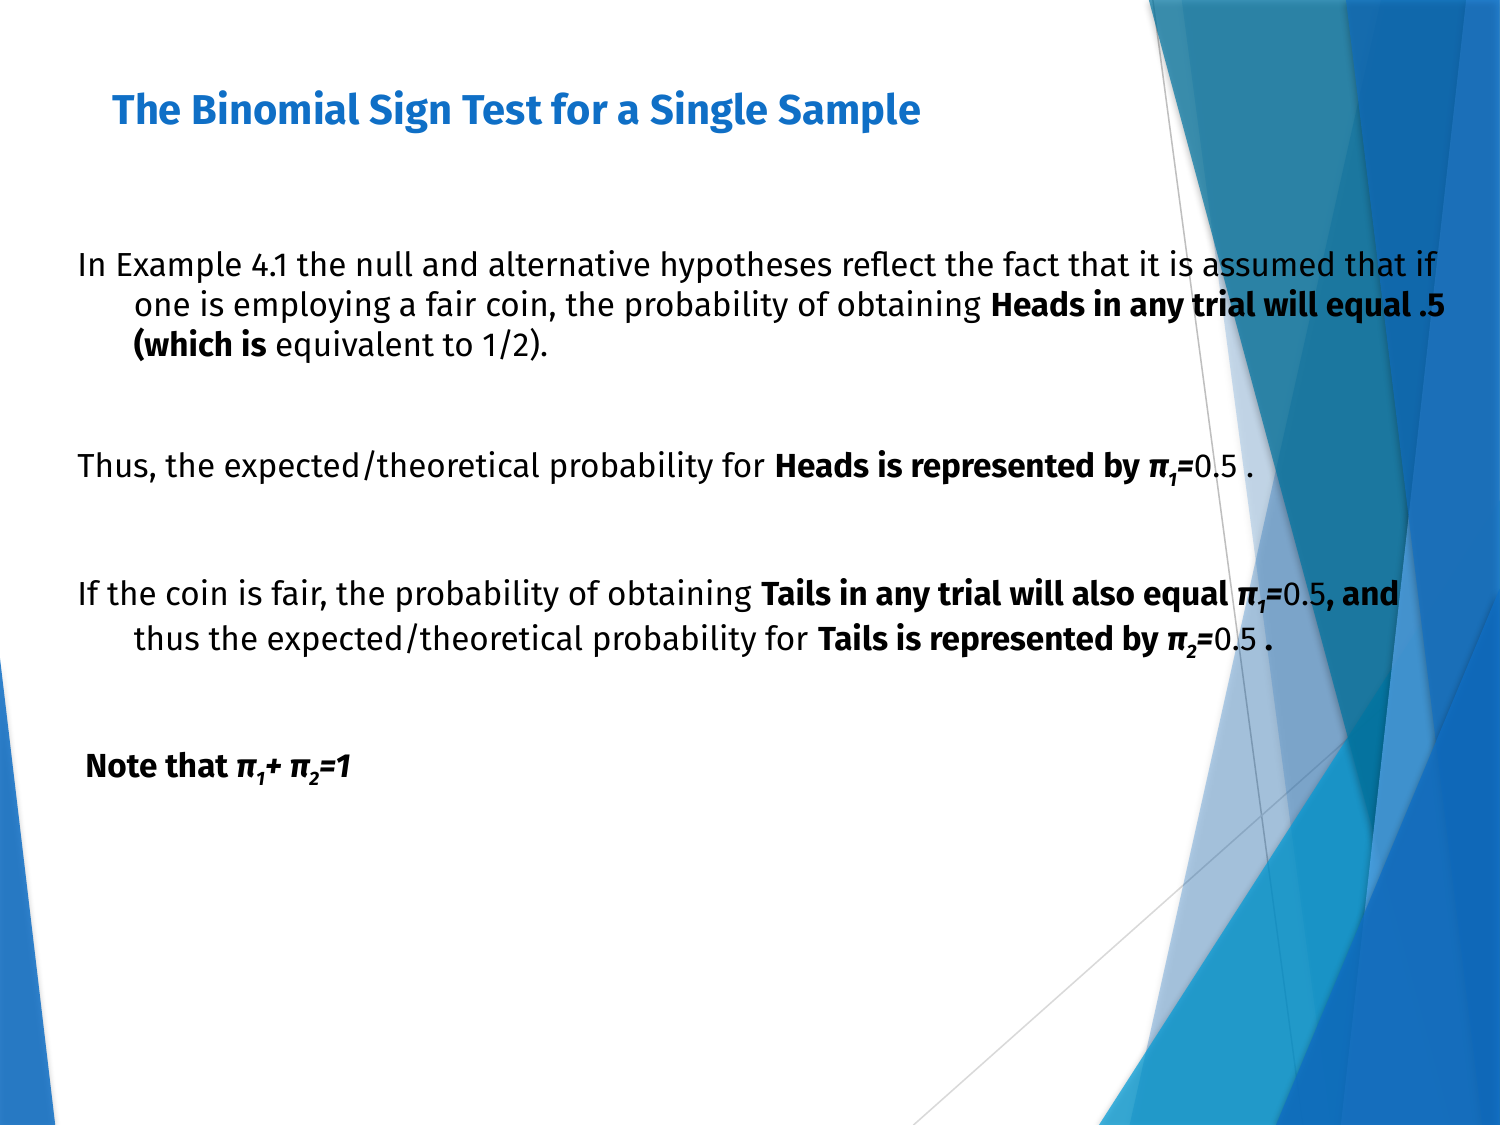

# The Binomial Sign Test for a Single Sample

In Example 4.1 the null and alternative hypotheses reflect the fact that it is assumed that if one is employing a fair coin, the probability of obtaining Heads in any trial will equal .5 (which is equivalent to 1/2).

Thus, the expected/theoretical probability for Heads is represented by π1=0.5 .

If the coin is fair, the probability of obtaining Tails in any trial will also equal π1=0.5, and thus the expected/theoretical probability for Tails is represented by π2=0.5 .

 Note that π1+ π2=1